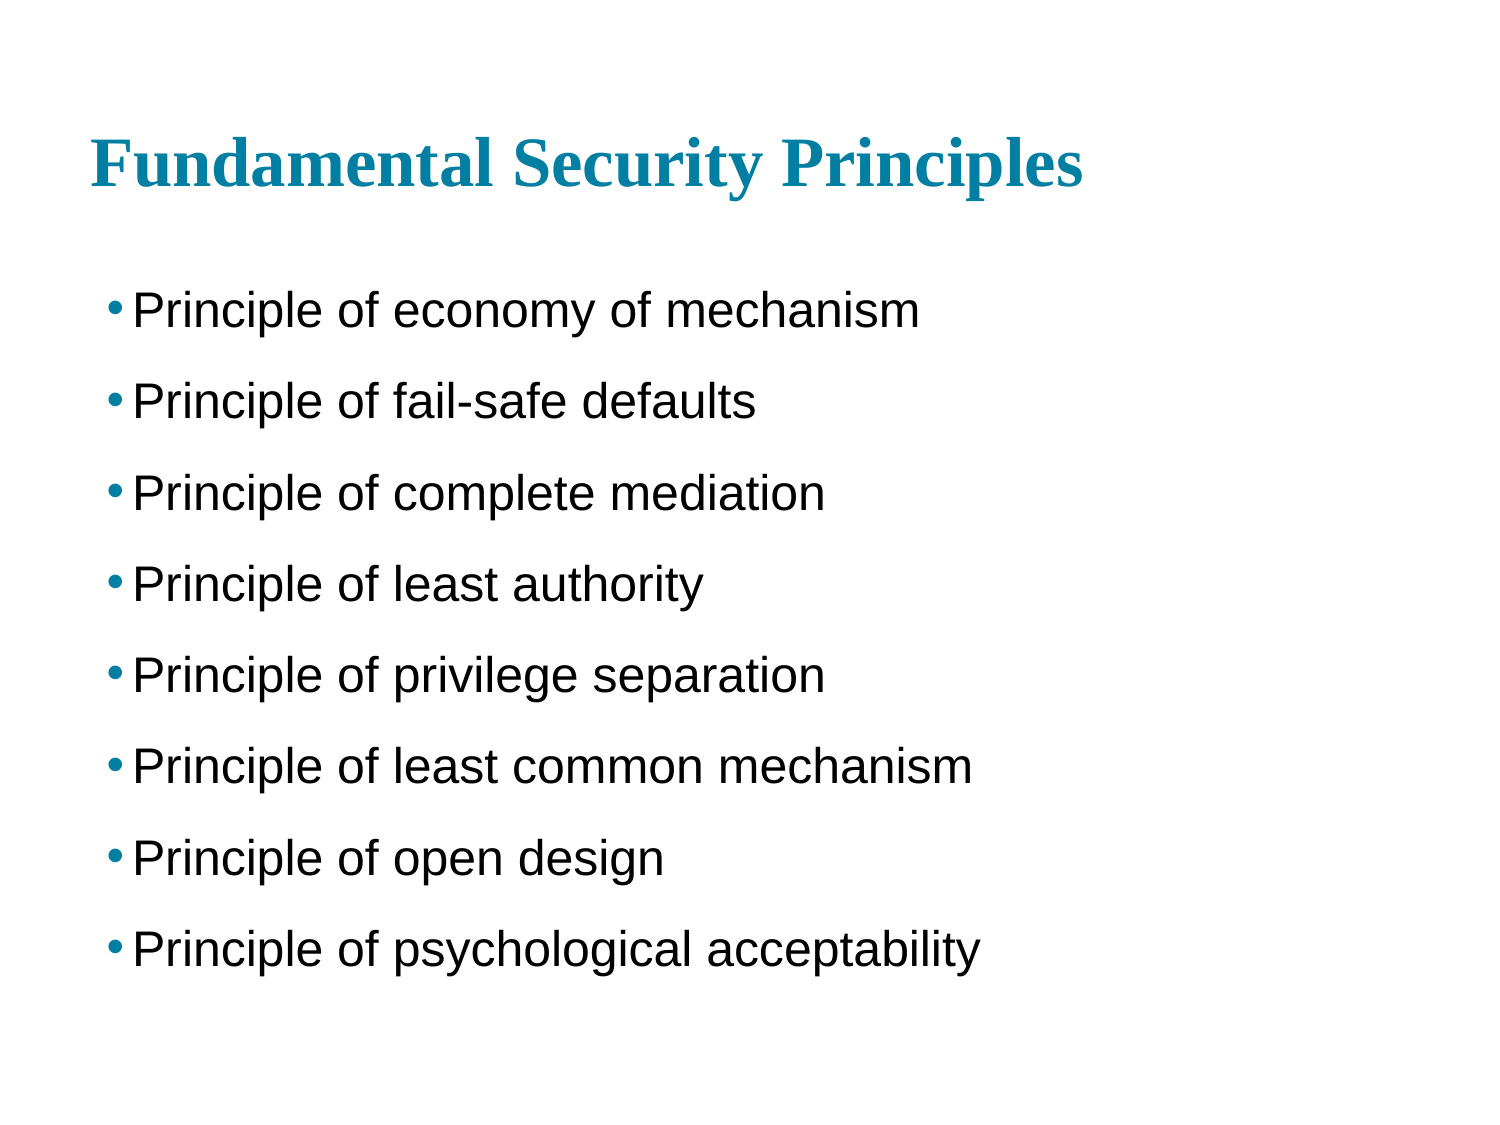

# Fundamental Security Principles
Principle of economy of mechanism
Principle of fail-safe defaults
Principle of complete mediation
Principle of least authority
Principle of privilege separation
Principle of least common mechanism
Principle of open design
Principle of psychological acceptability